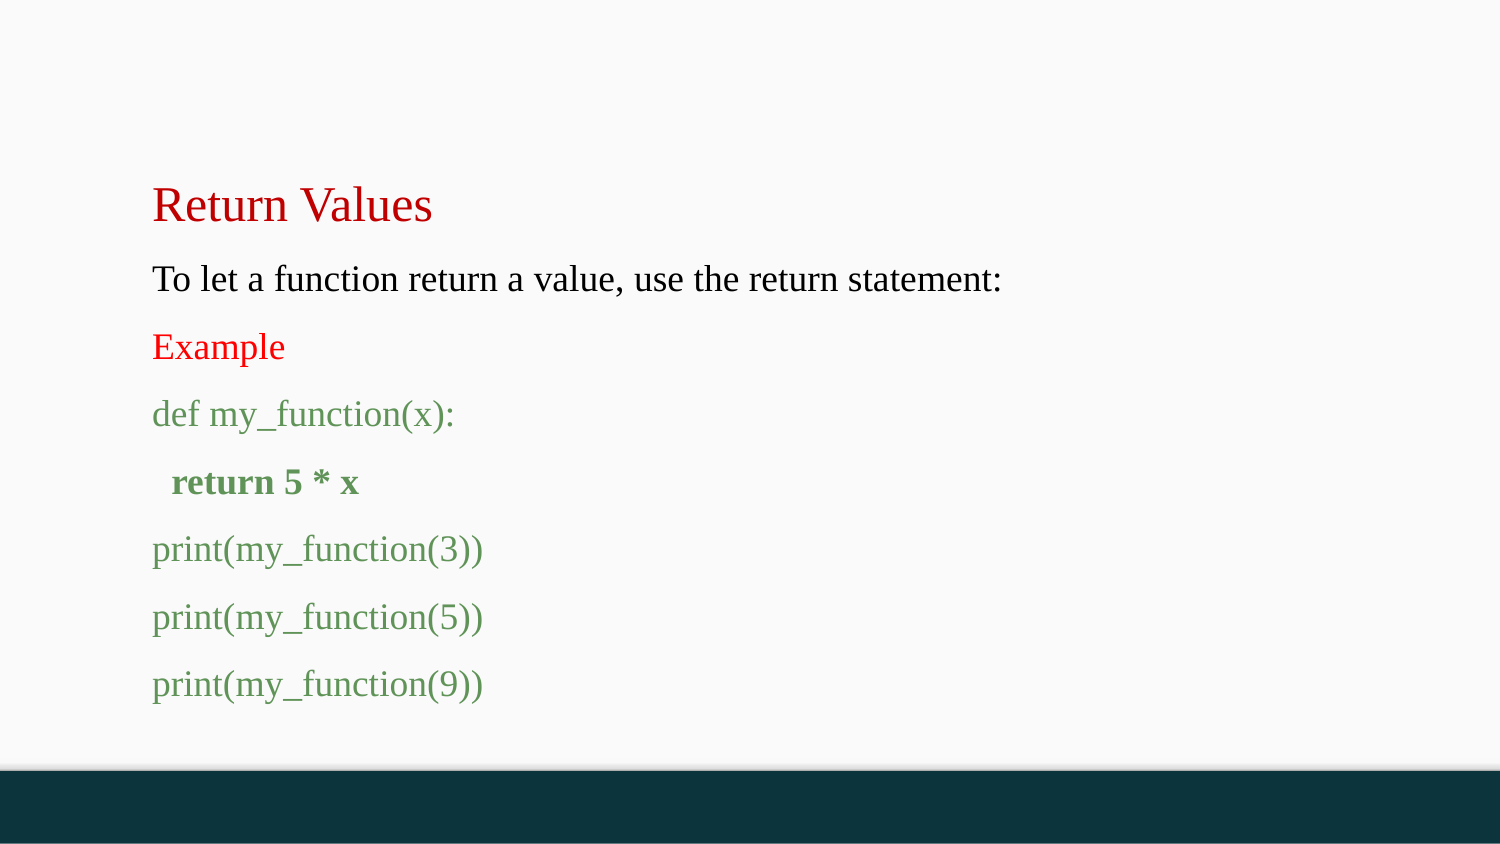

Return Values
To let a function return a value, use the return statement:
Example
def my_function(x):
  return 5 * x
print(my_function(3))
print(my_function(5))
print(my_function(9))